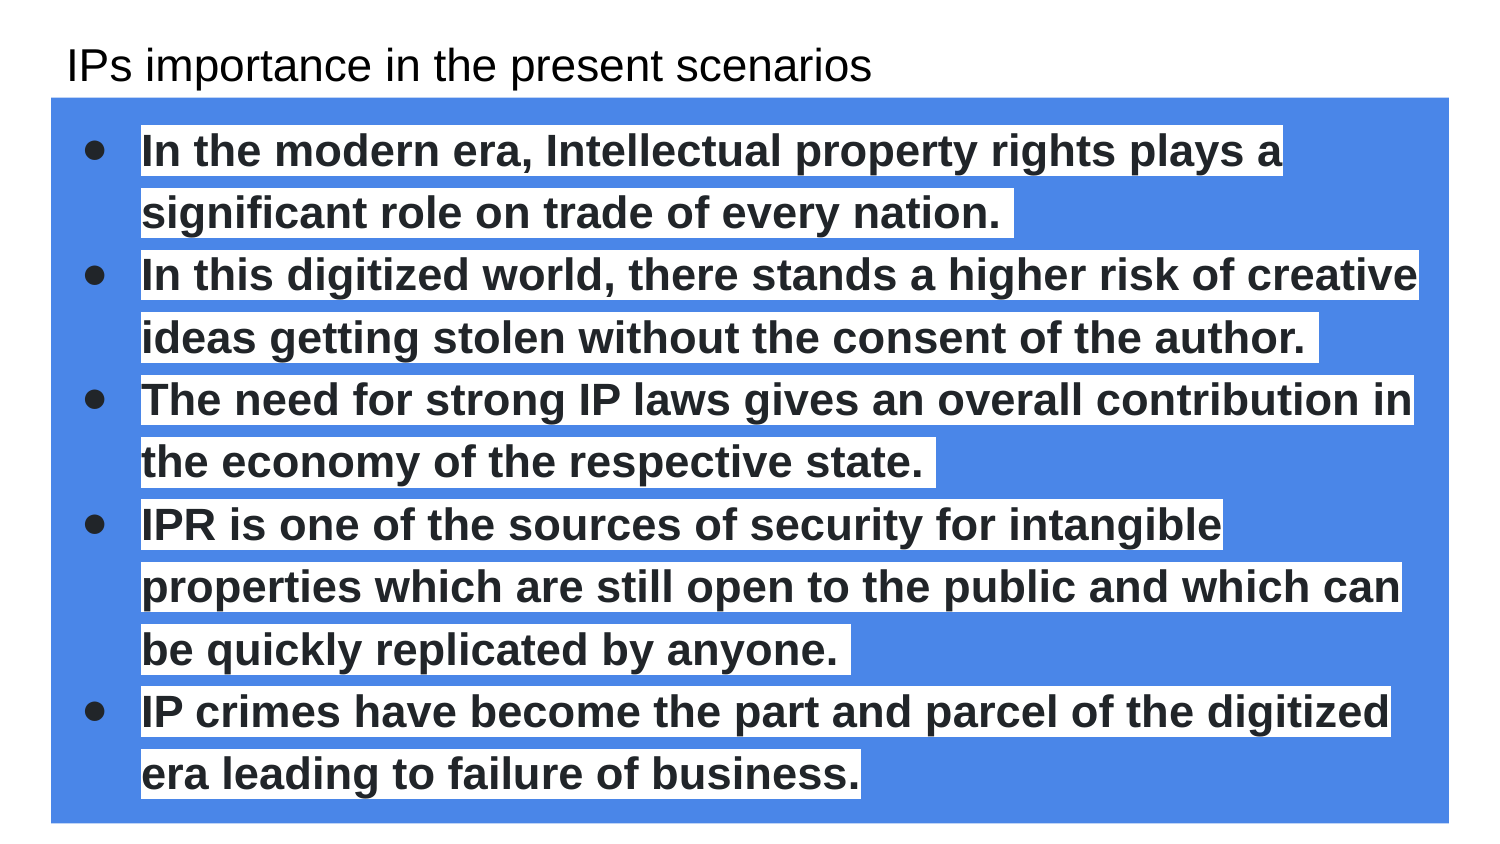

# IPs importance in the present scenarios

In the modern era, Intellectual property rights plays a significant role on trade of every nation.
In this digitized world, there stands a higher risk of creative ideas getting stolen without the consent of the author.
The need for strong IP laws gives an overall contribution in the economy of the respective state.
IPR is one of the sources of security for intangible properties which are still open to the public and which can be quickly replicated by anyone.
IP crimes have become the part and parcel of the digitized era leading to failure of business.